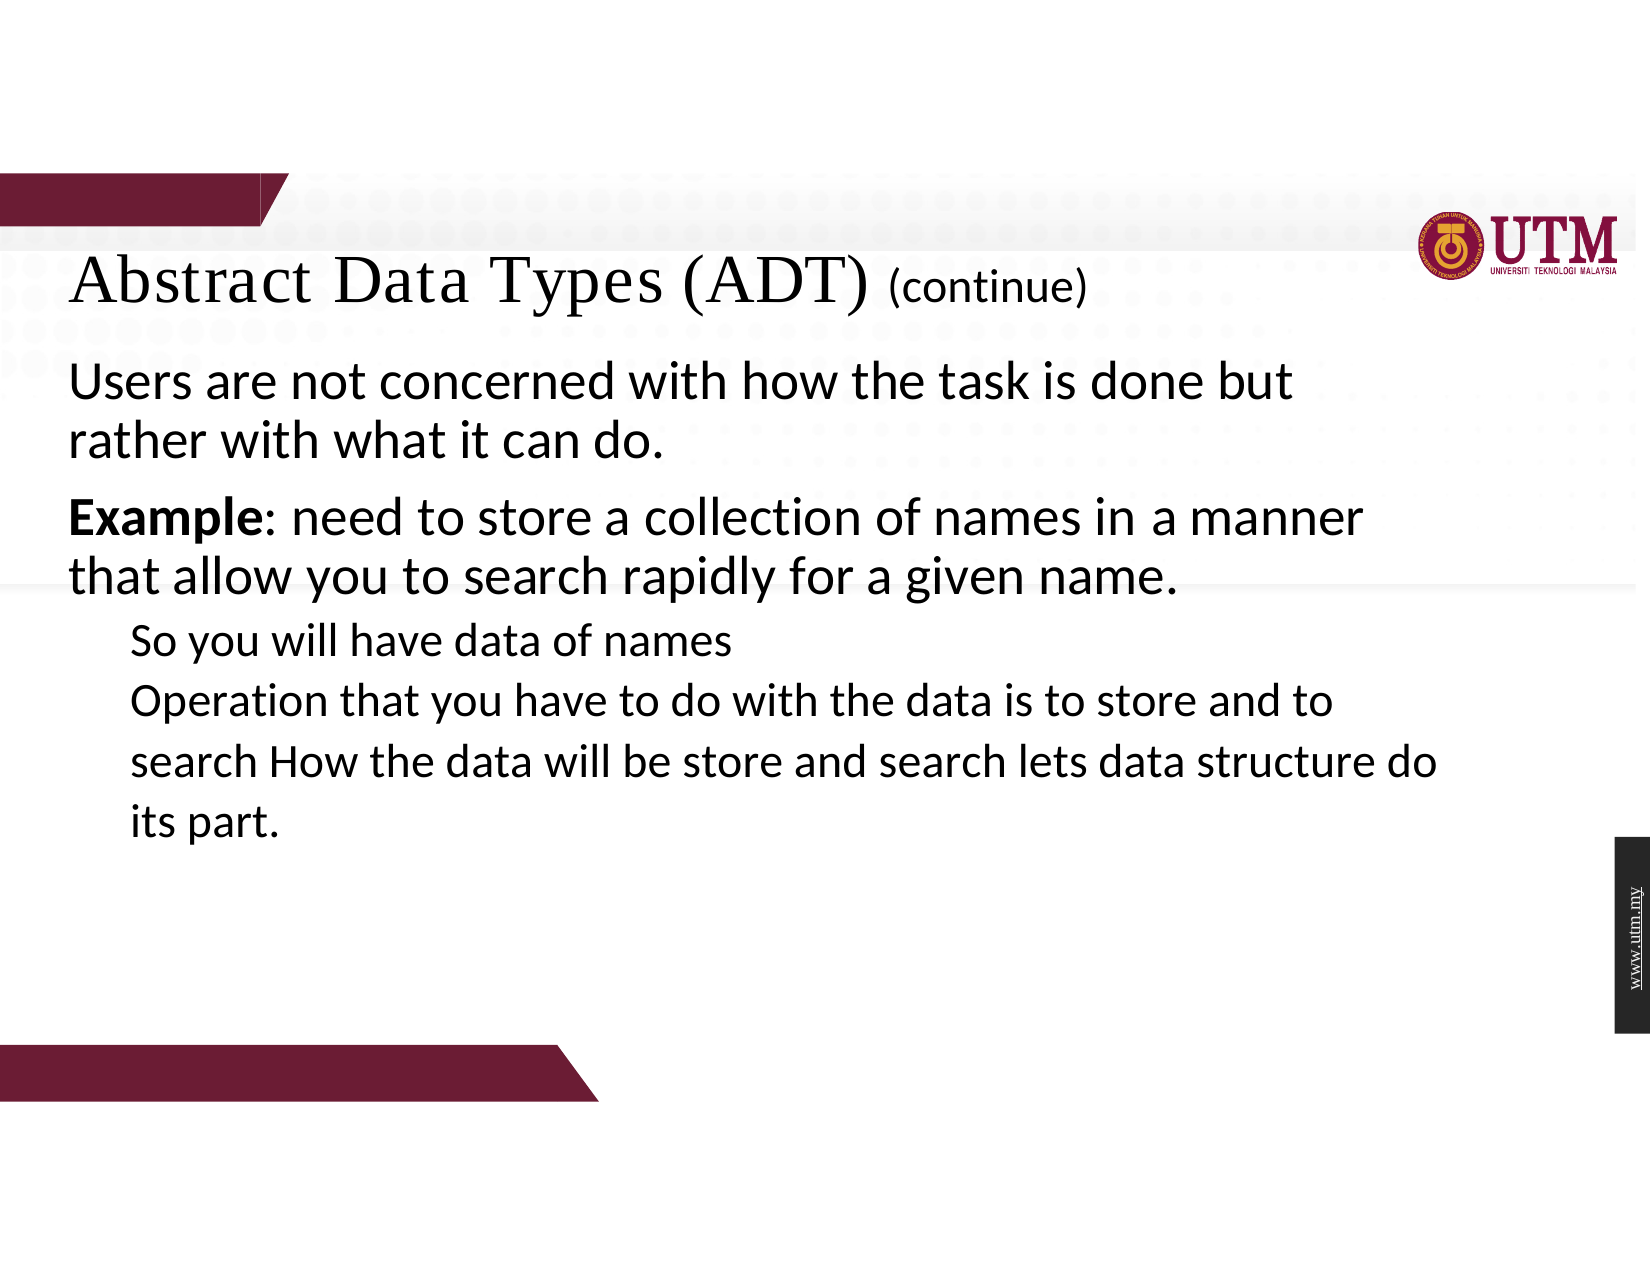

# Abstract Data Types (ADT) (continue)
Users are not concerned with how the task is done but rather with what it can do.
Example: need to store a collection of names in	a manner that allow you to search rapidly for a given name.
So you will have data of names
Operation that you have to do with the data is to store and to search How the data will be store and search lets data structure do its part.

www.utm.my